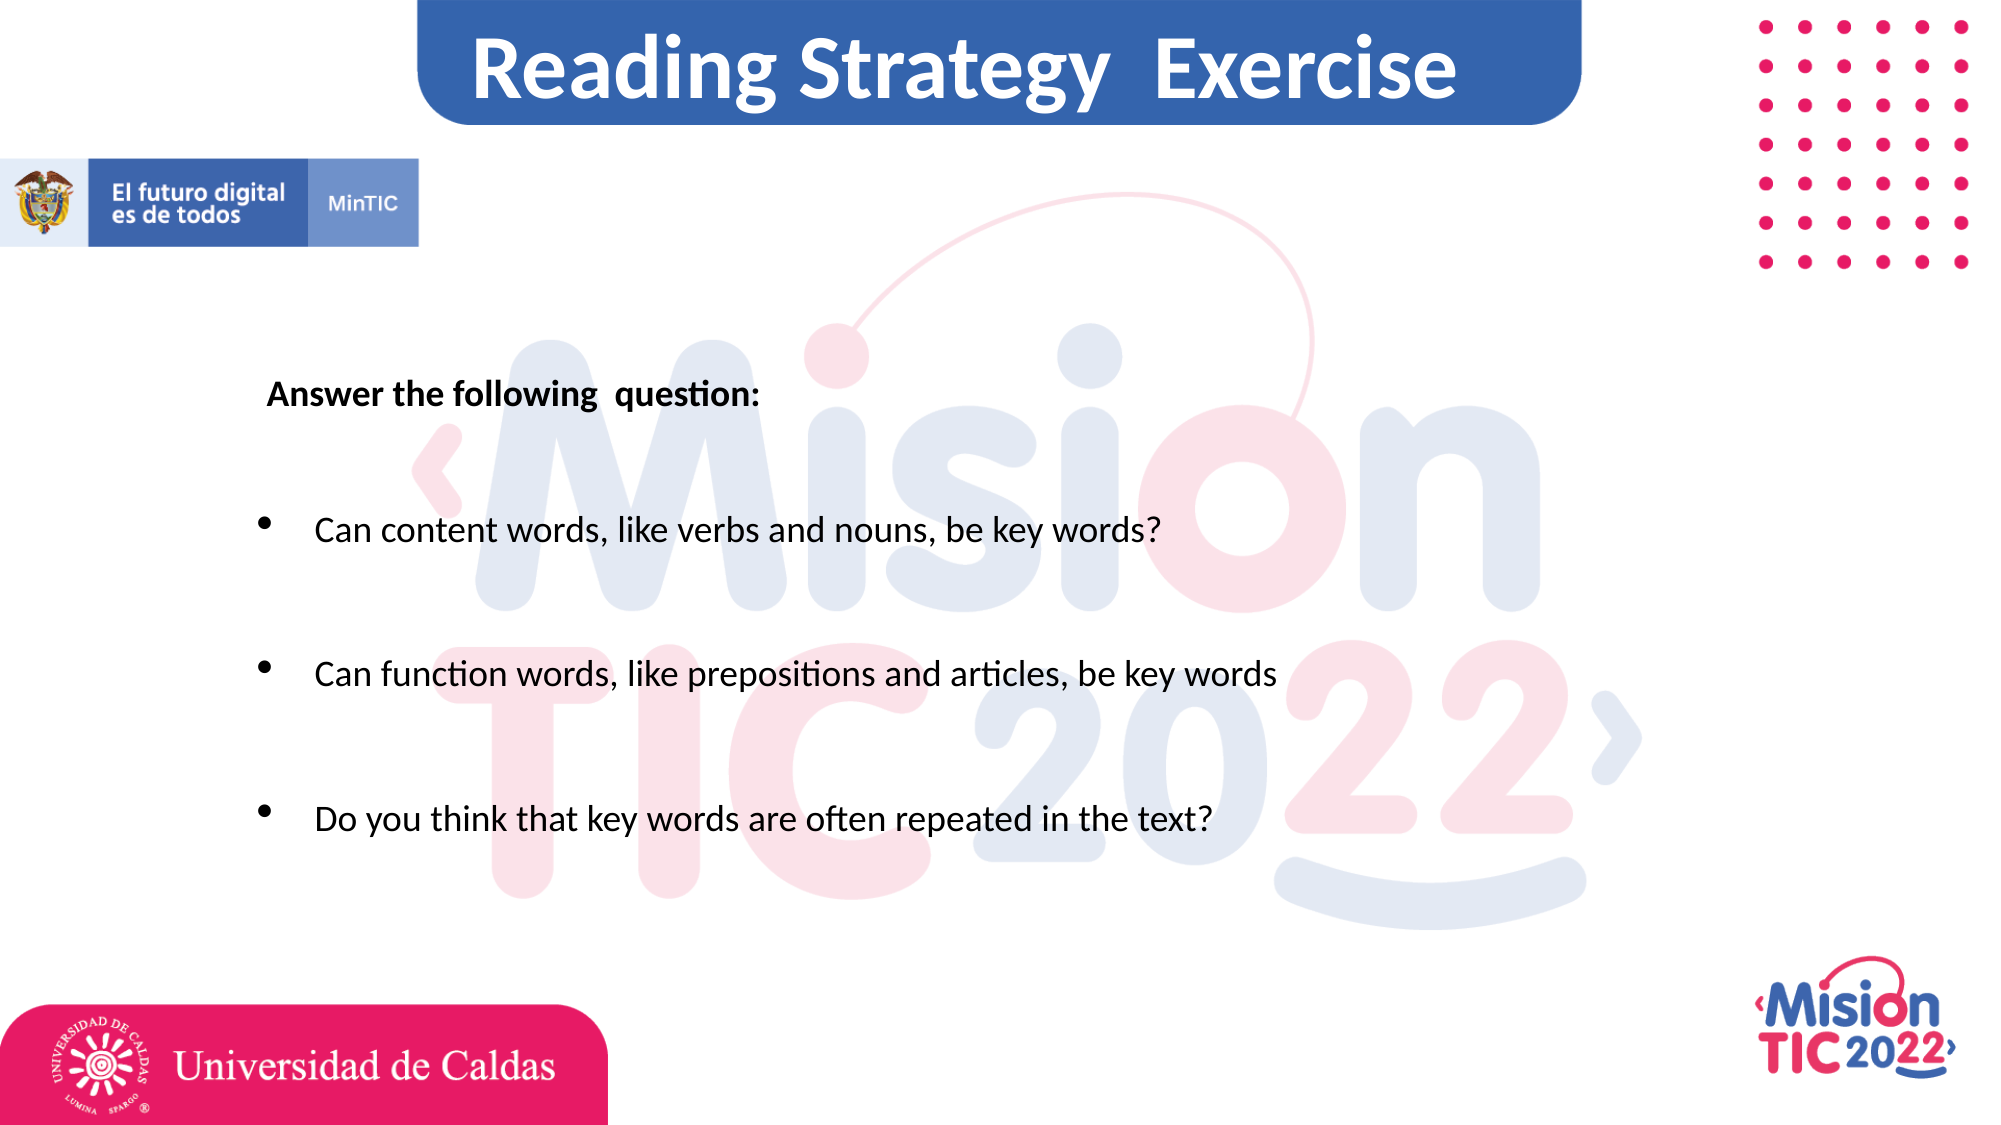

Reading Strategy  Exercise
 Answer the following  question:

Can content words, like verbs and nouns, be key words?

Can function words, like prepositions and articles, be key words

Do you think that key words are often repeated in the text?